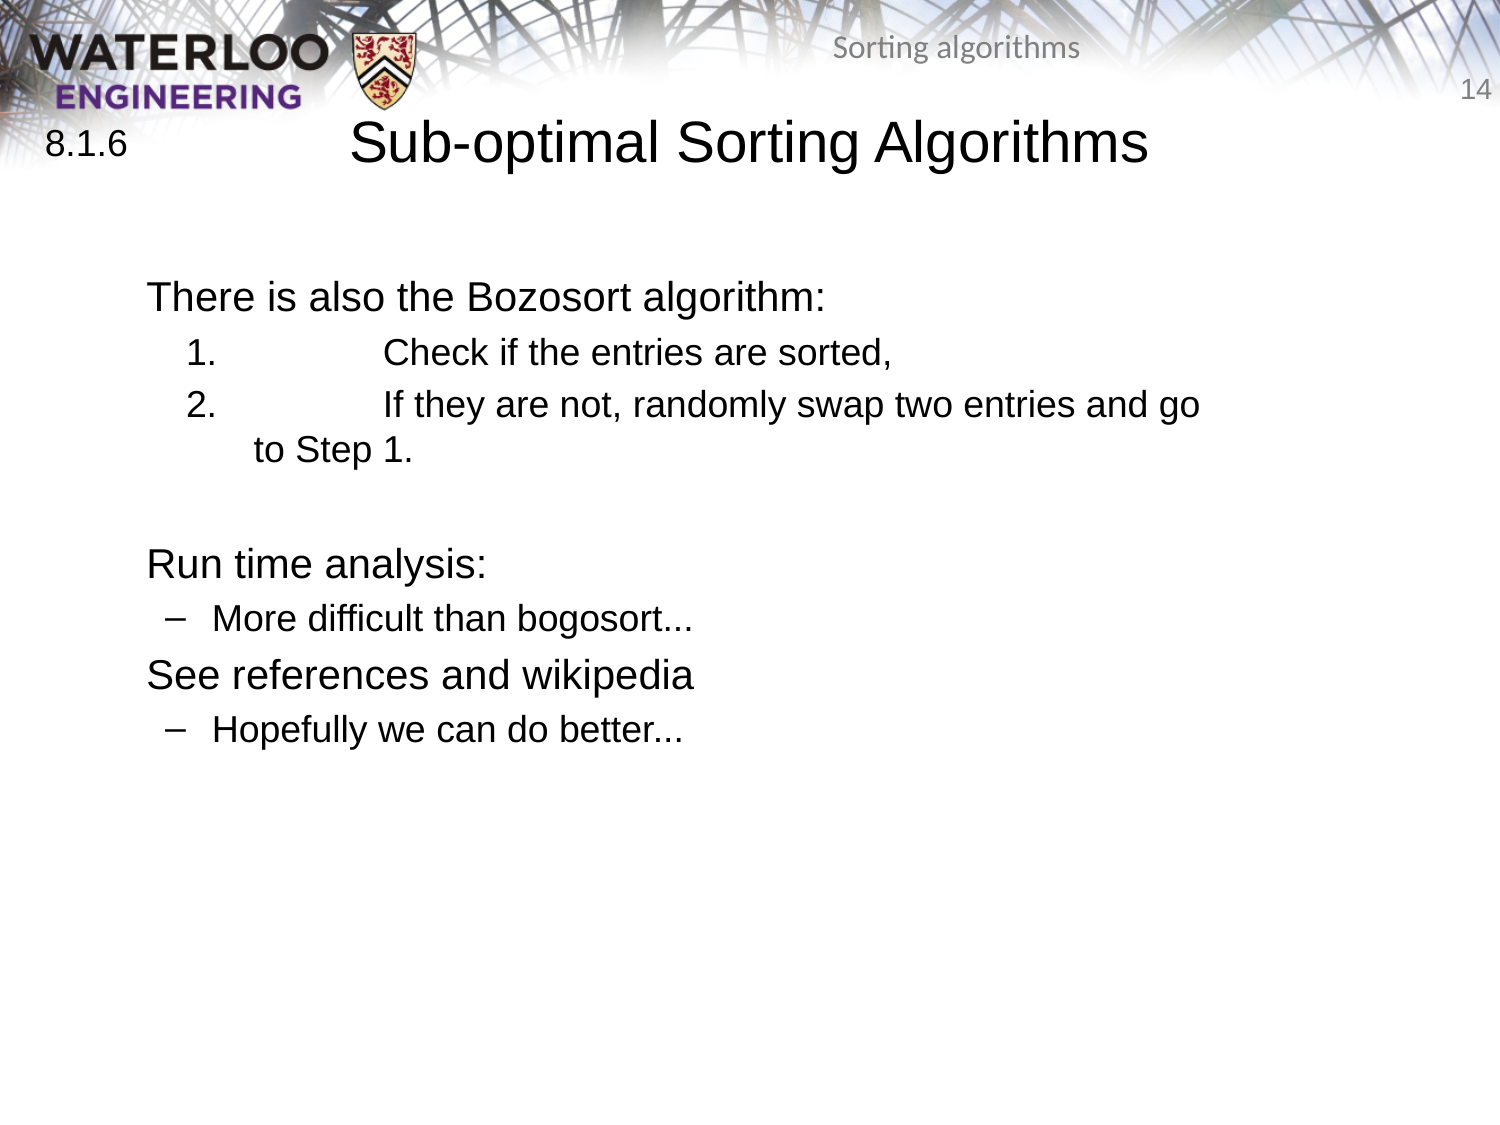

# Sub-optimal Sorting Algorithms
8.1.6
	There is also the Bozosort algorithm:
  1.	  Check if the entries are sorted,
  2.	  If they are not, randomly swap two entries and go
    to Step 1.

	Run time analysis:
More difficult than bogosort...
	See references and wikipedia
Hopefully we can do better...